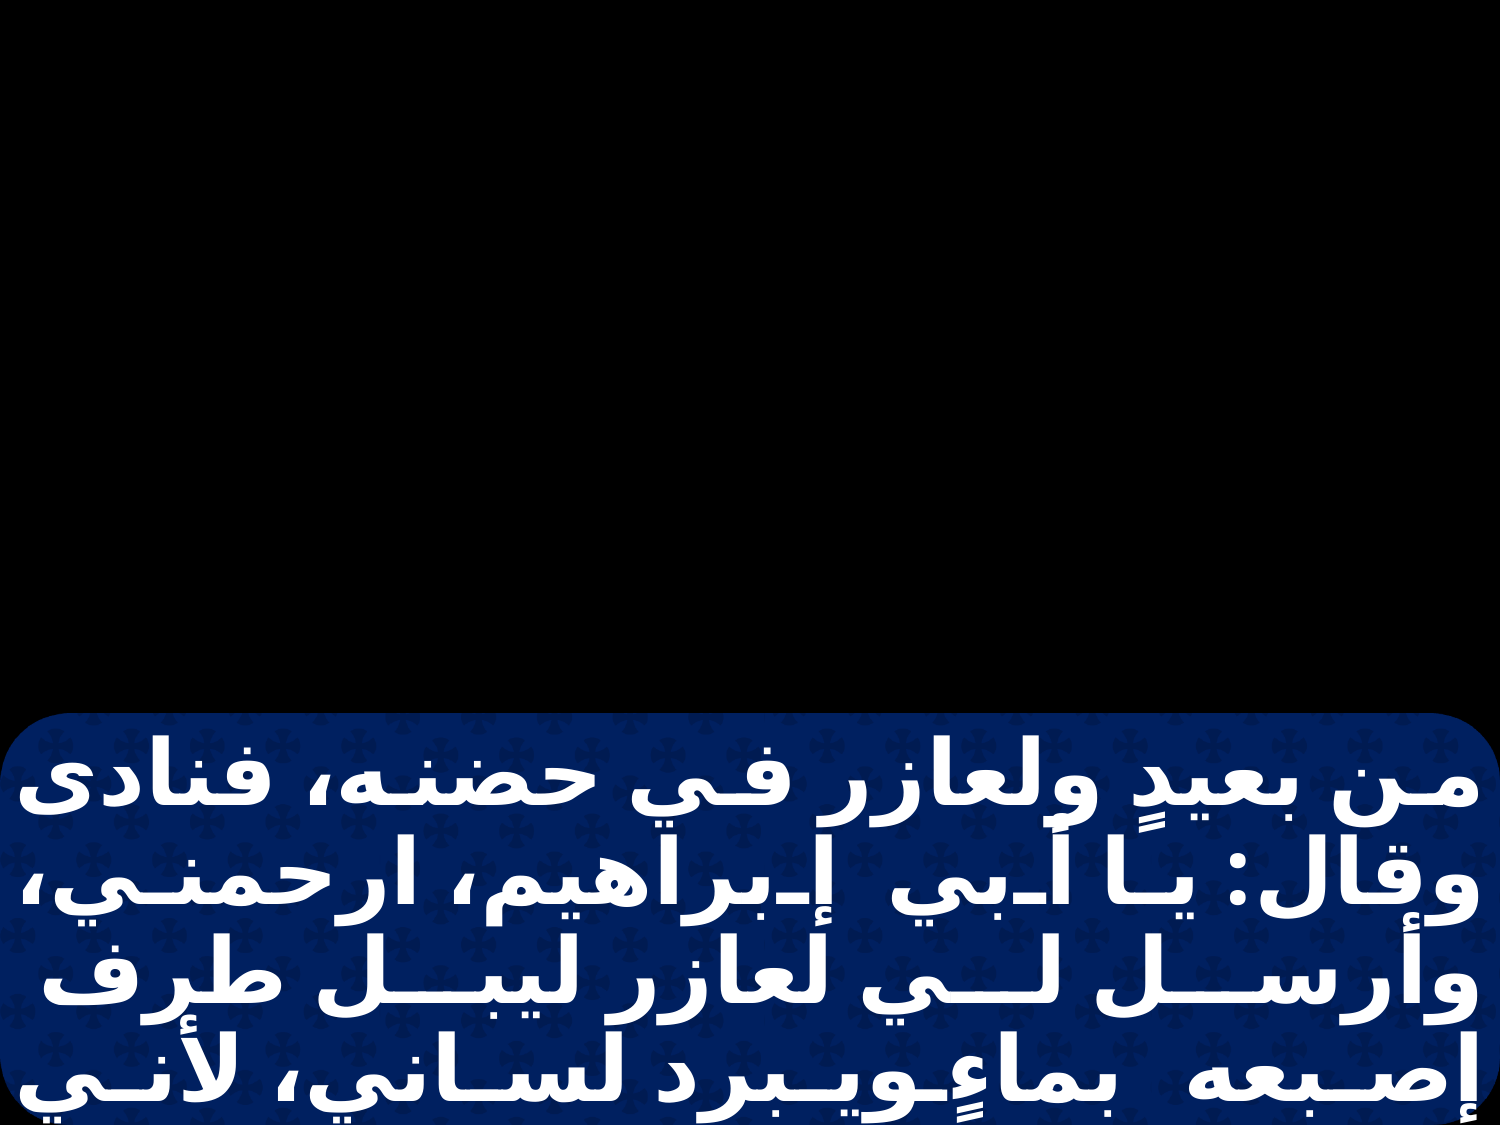

من بعيدٍ ولعازر في حضنه، فنادى وقال: يا أبي  إبراهيم، ارحمني، وأرسل لي لعازر ليبل طرف  إصبعه بماءٍ ويبرد لساني، لأني معذب في هذا  اللهيب. فقال له إبراهيم: يا ابني، أذكر أنك